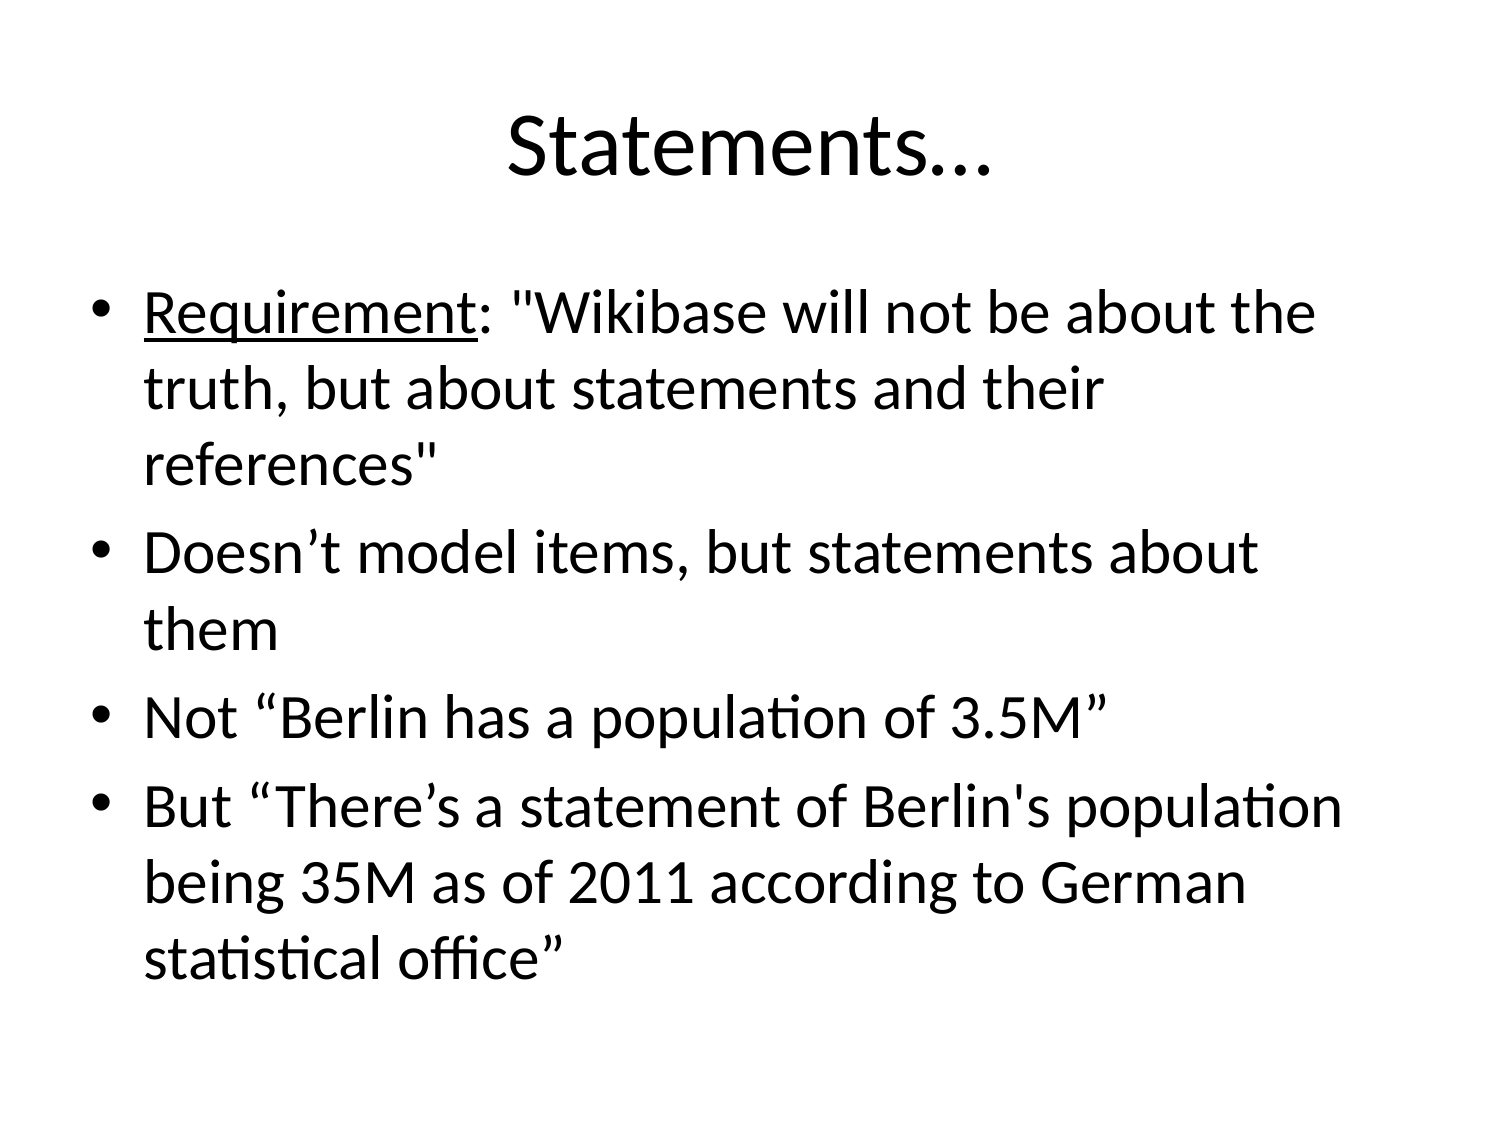

# Statements…
Requirement: "Wikibase will not be about the truth, but about statements and their references"
Doesn’t model items, but statements about them
Not “Berlin has a population of 3.5M”
But “There’s a statement of Berlin's population being 35M as of 2011 according to German statistical office”